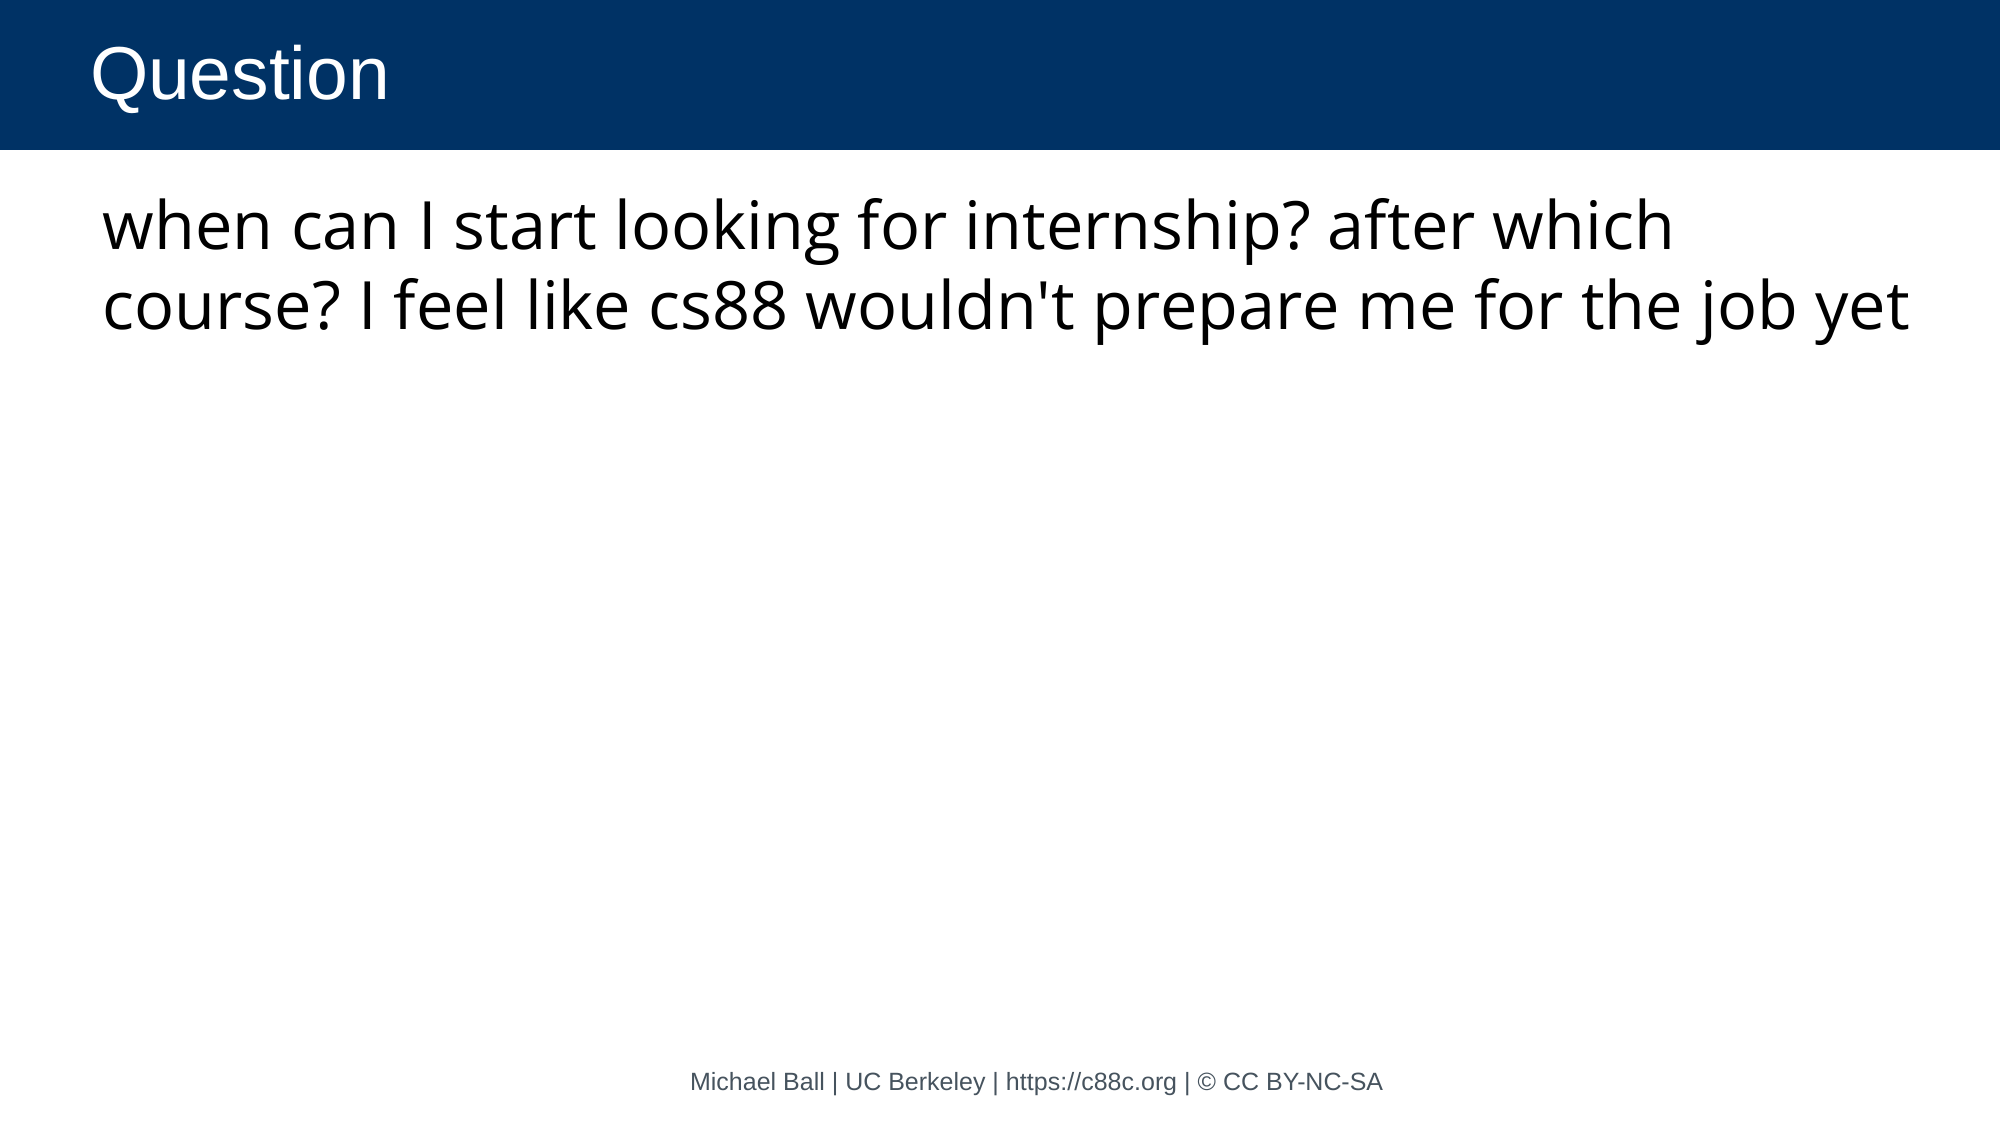

# Question
when can I start looking for internship? after which course? I feel like cs88 wouldn't prepare me for the job yet
Michael Ball | UC Berkeley | https://c88c.org | © CC BY-NC-SA